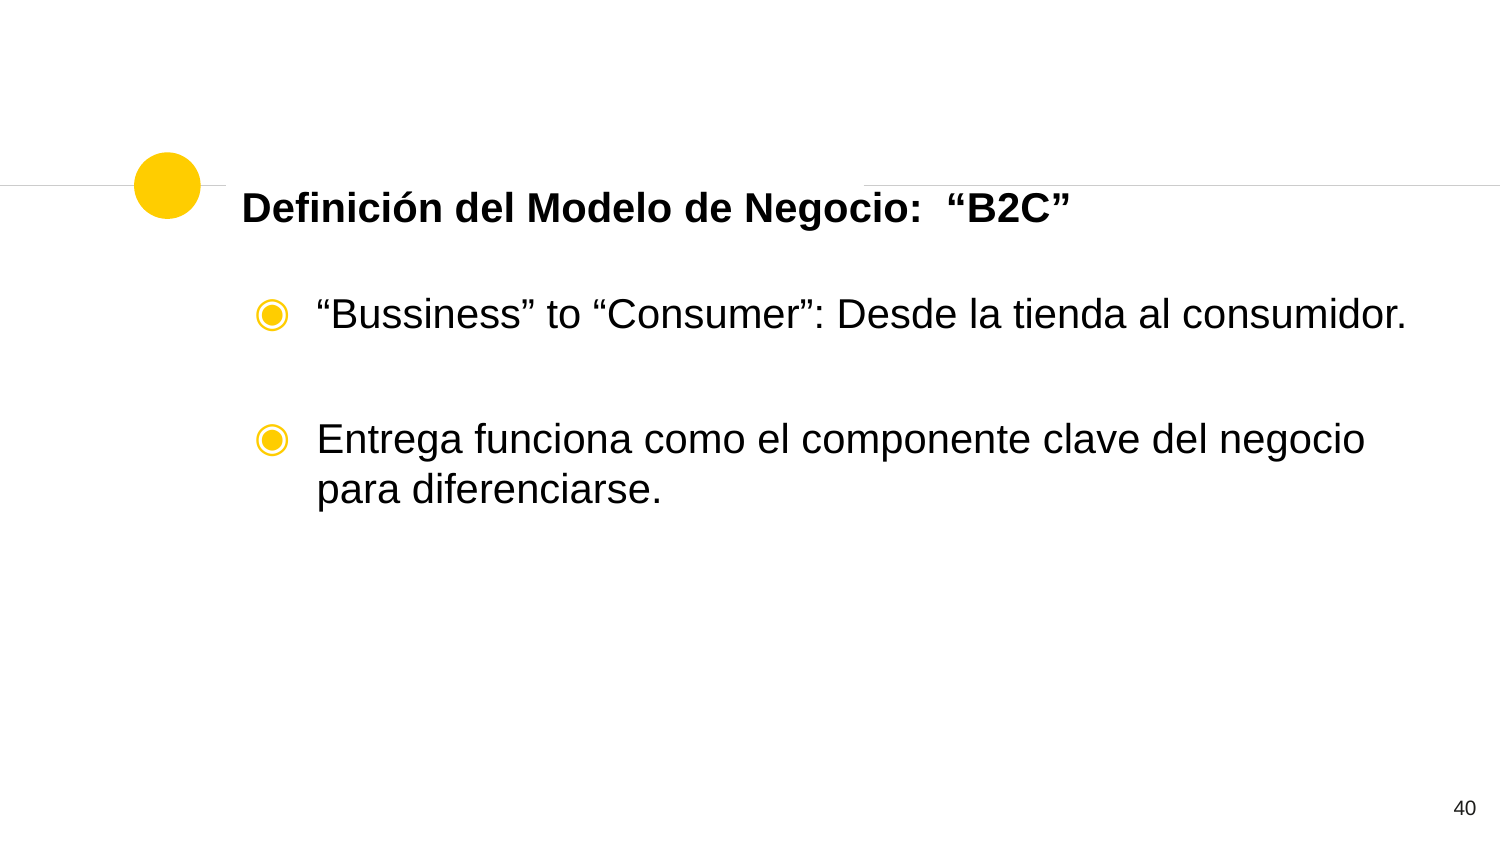

# Definición del Modelo de Negocio:  “B2C”
“Bussiness” to “Consumer”: Desde la tienda al consumidor.

Entrega funciona como el componente clave del negocio para diferenciarse.

40